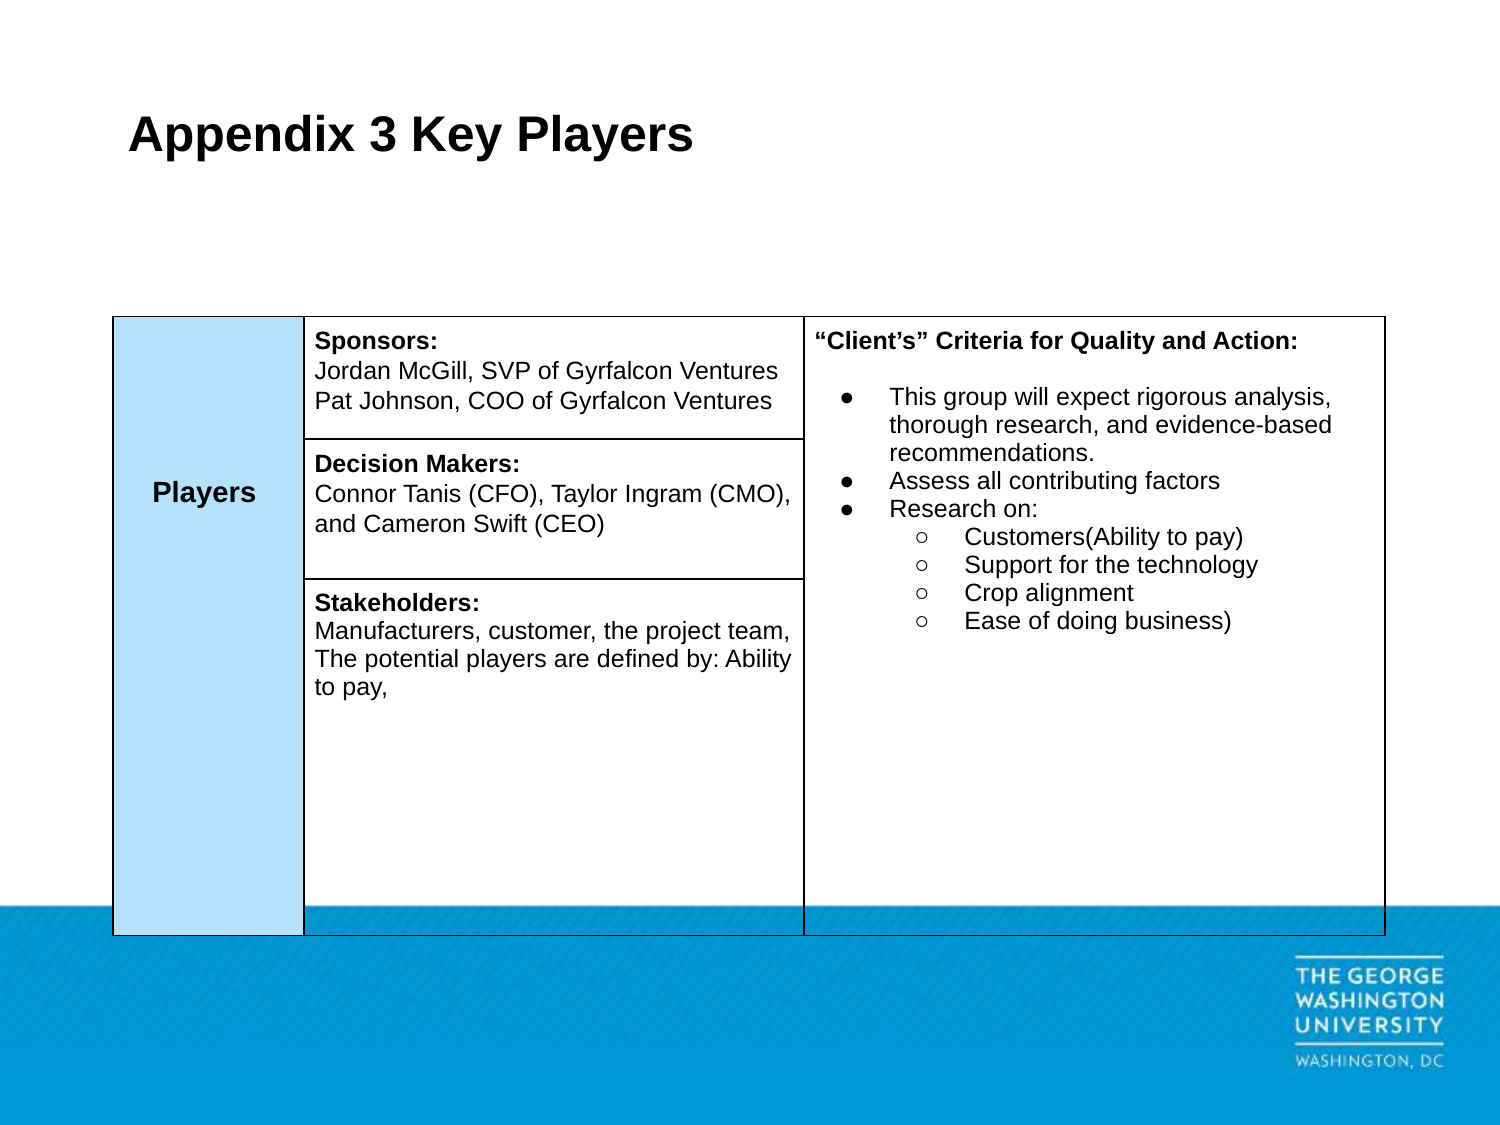

# Appendix 3 Key Players
| Players | Sponsors: Jordan McGill, SVP of Gyrfalcon Ventures Pat Johnson, COO of Gyrfalcon Ventures | “Client’s” Criteria for Quality and Action: This group will expect rigorous analysis, thorough research, and evidence-based recommendations. Assess all contributing factors Research on: Customers(Ability to pay) Support for the technology Crop alignment Ease of doing business) |
| --- | --- | --- |
|  | Decision Makers: Connor Tanis (CFO), Taylor Ingram (CMO), and Cameron Swift (CEO) |  |
|  | Stakeholders: Manufacturers, customer, the project team, The potential players are defined by: Ability to pay, |  |